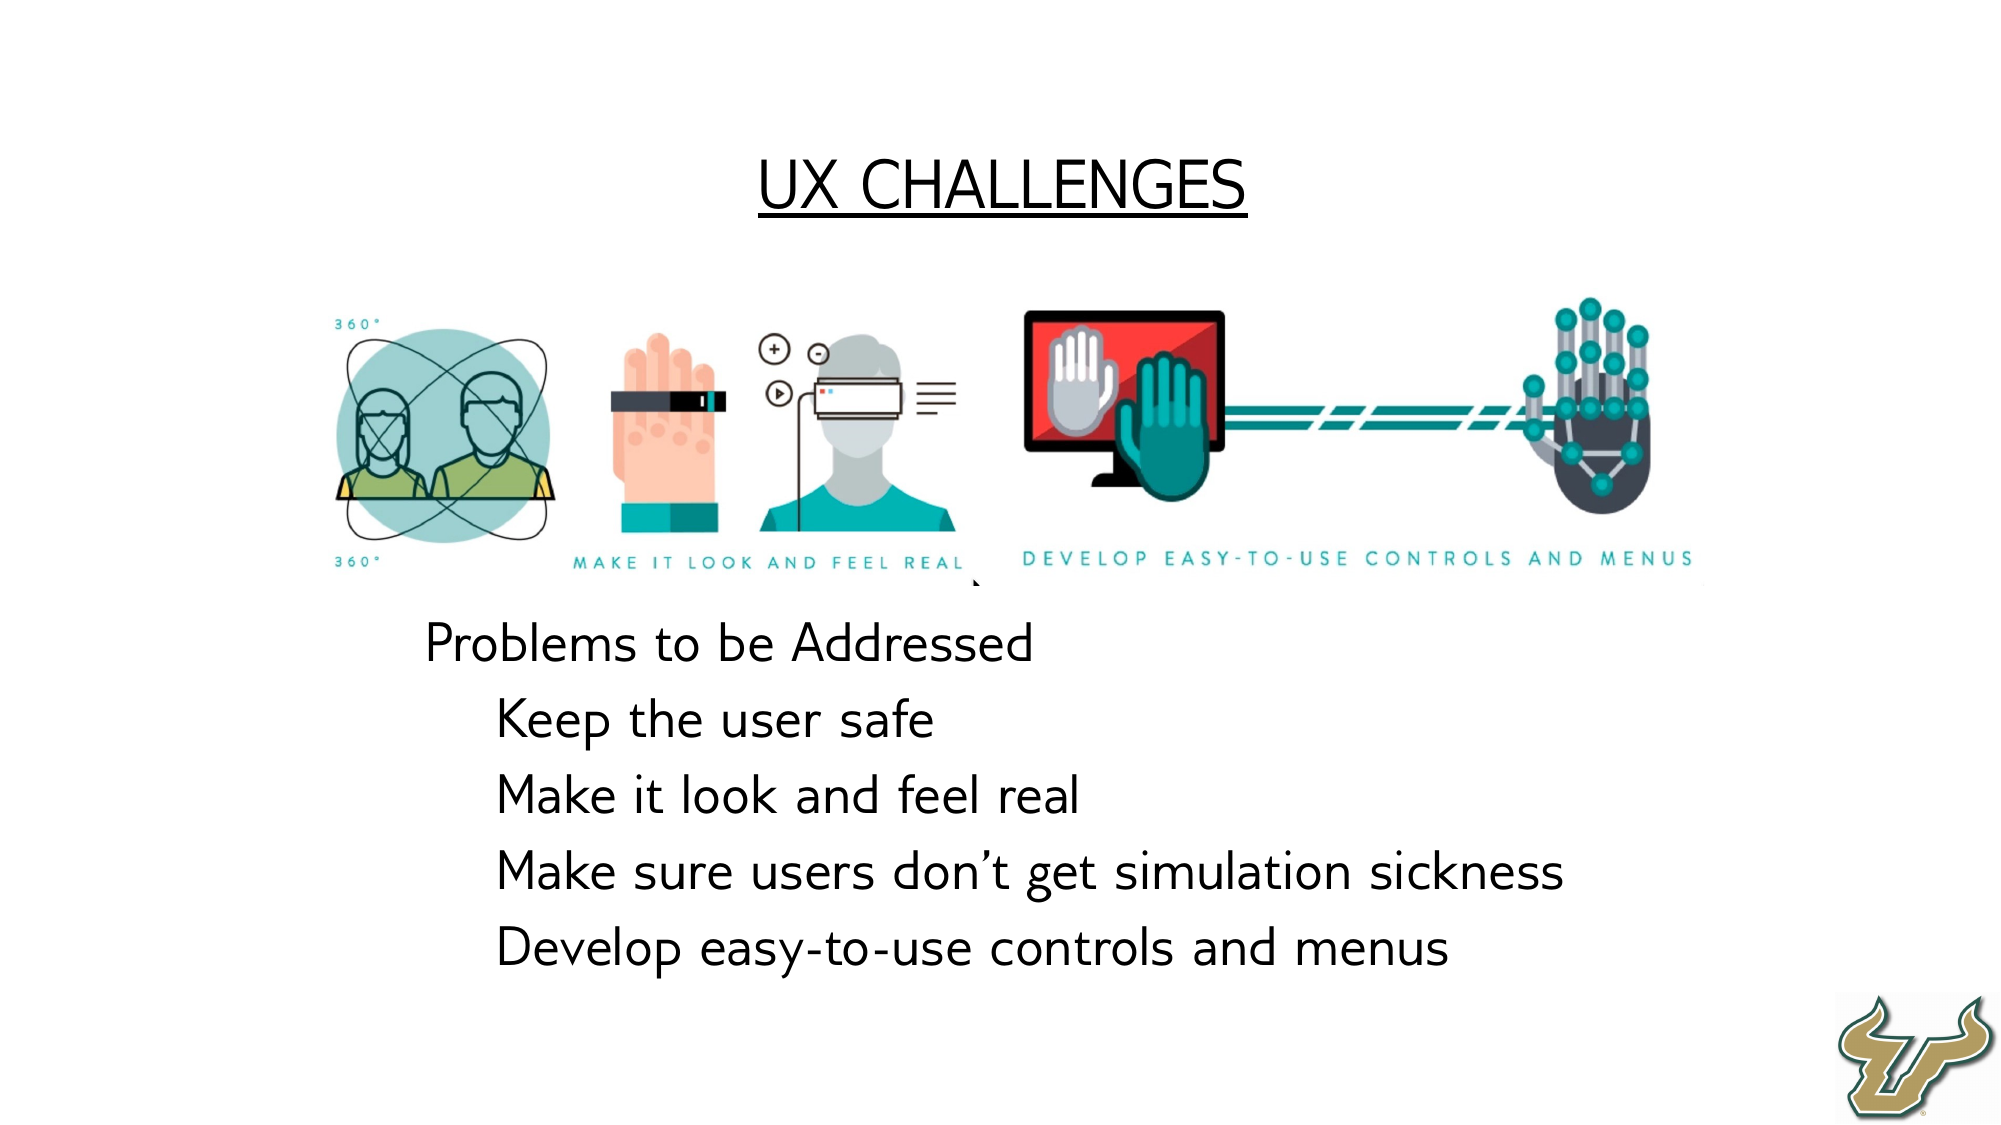

UX Challenges

Problems to be Addressed
Keep the user safe
Make it look and feel real
Make sure users don’t get simulation sickness
Develop easy-to-use controls and menus